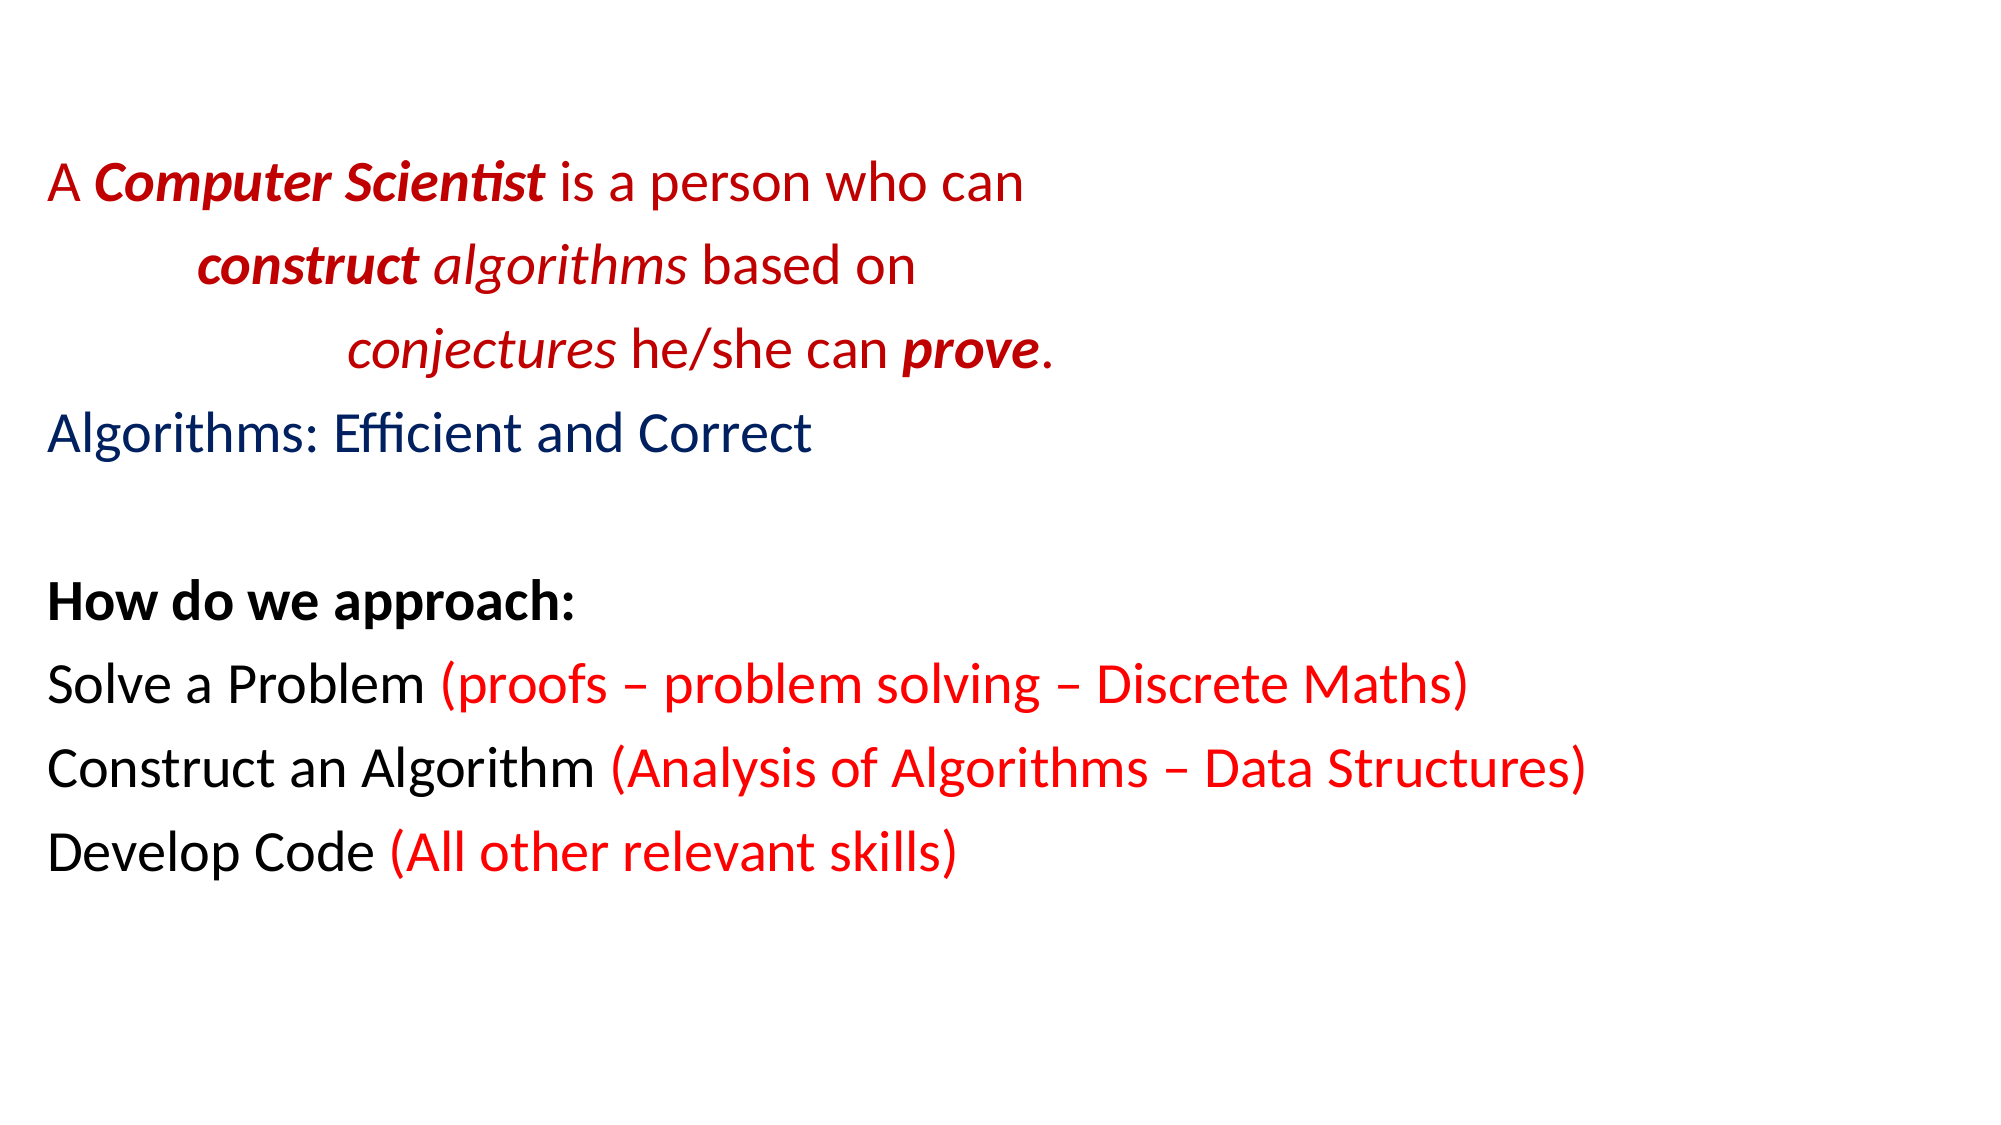

A Computer Scientist is a person who can
	construct algorithms based on
		conjectures he/she can prove.
Algorithms: Efficient and Correct

How do we approach:
Solve a Problem (proofs – problem solving – Discrete Maths)
Construct an Algorithm (Analysis of Algorithms – Data Structures)
Develop Code (All other relevant skills)